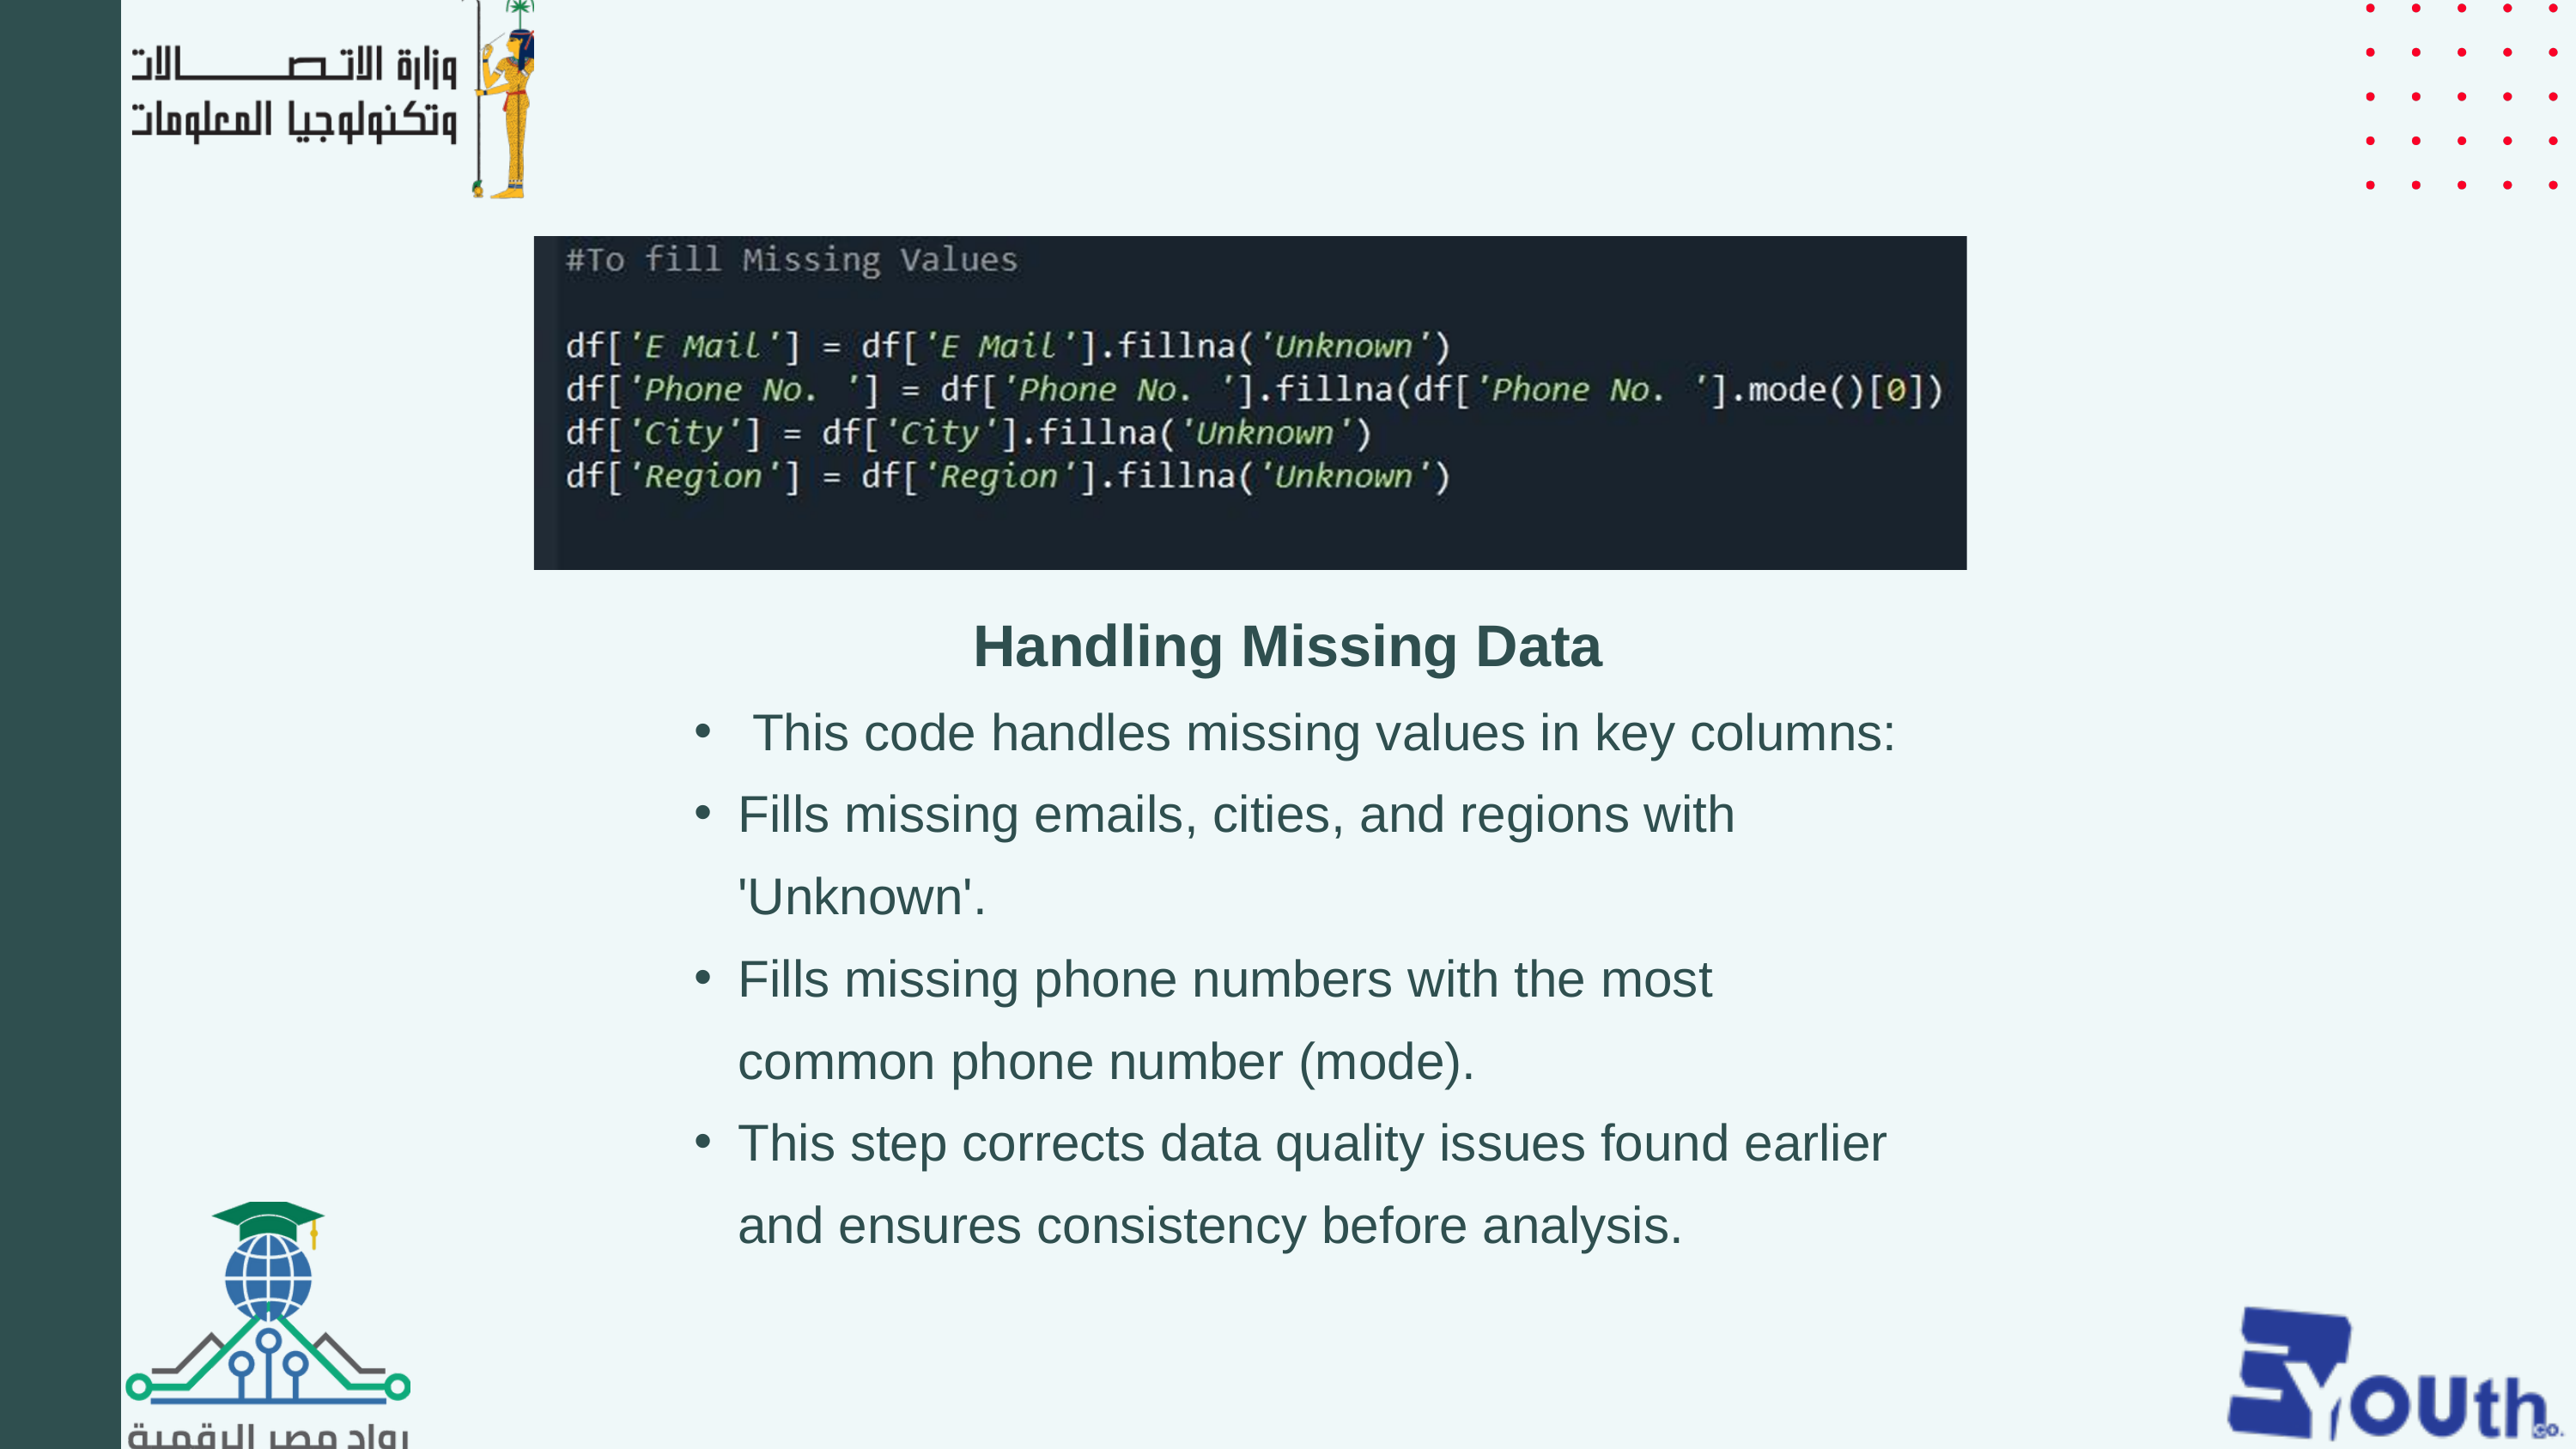

Handling Missing Data
 This code handles missing values in key columns:
Fills missing emails, cities, and regions with 'Unknown'.
Fills missing phone numbers with the most common phone number (mode).
This step corrects data quality issues found earlier and ensures consistency before analysis.